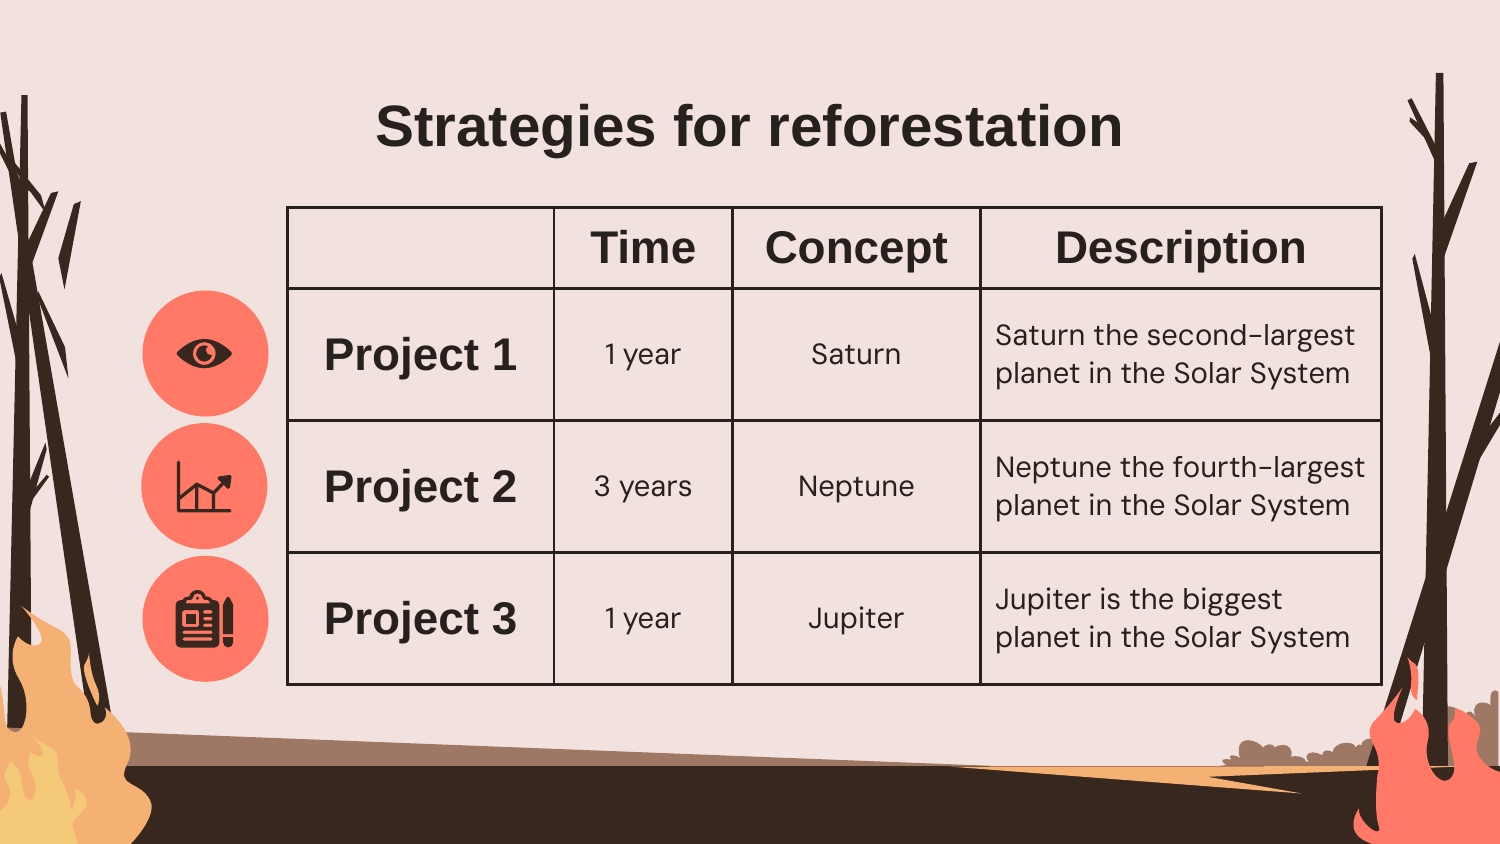

# Strategies for reforestation
|  | Time | Concept | Description |
| --- | --- | --- | --- |
| Project 1 | 1 year | Saturn | Saturn the second-largest planet in the Solar System |
| Project 2 | 3 years | Neptune | Neptune the fourth-largest planet in the Solar System |
| Project 3 | 1 year | Jupiter | Jupiter is the biggest planet in the Solar System |